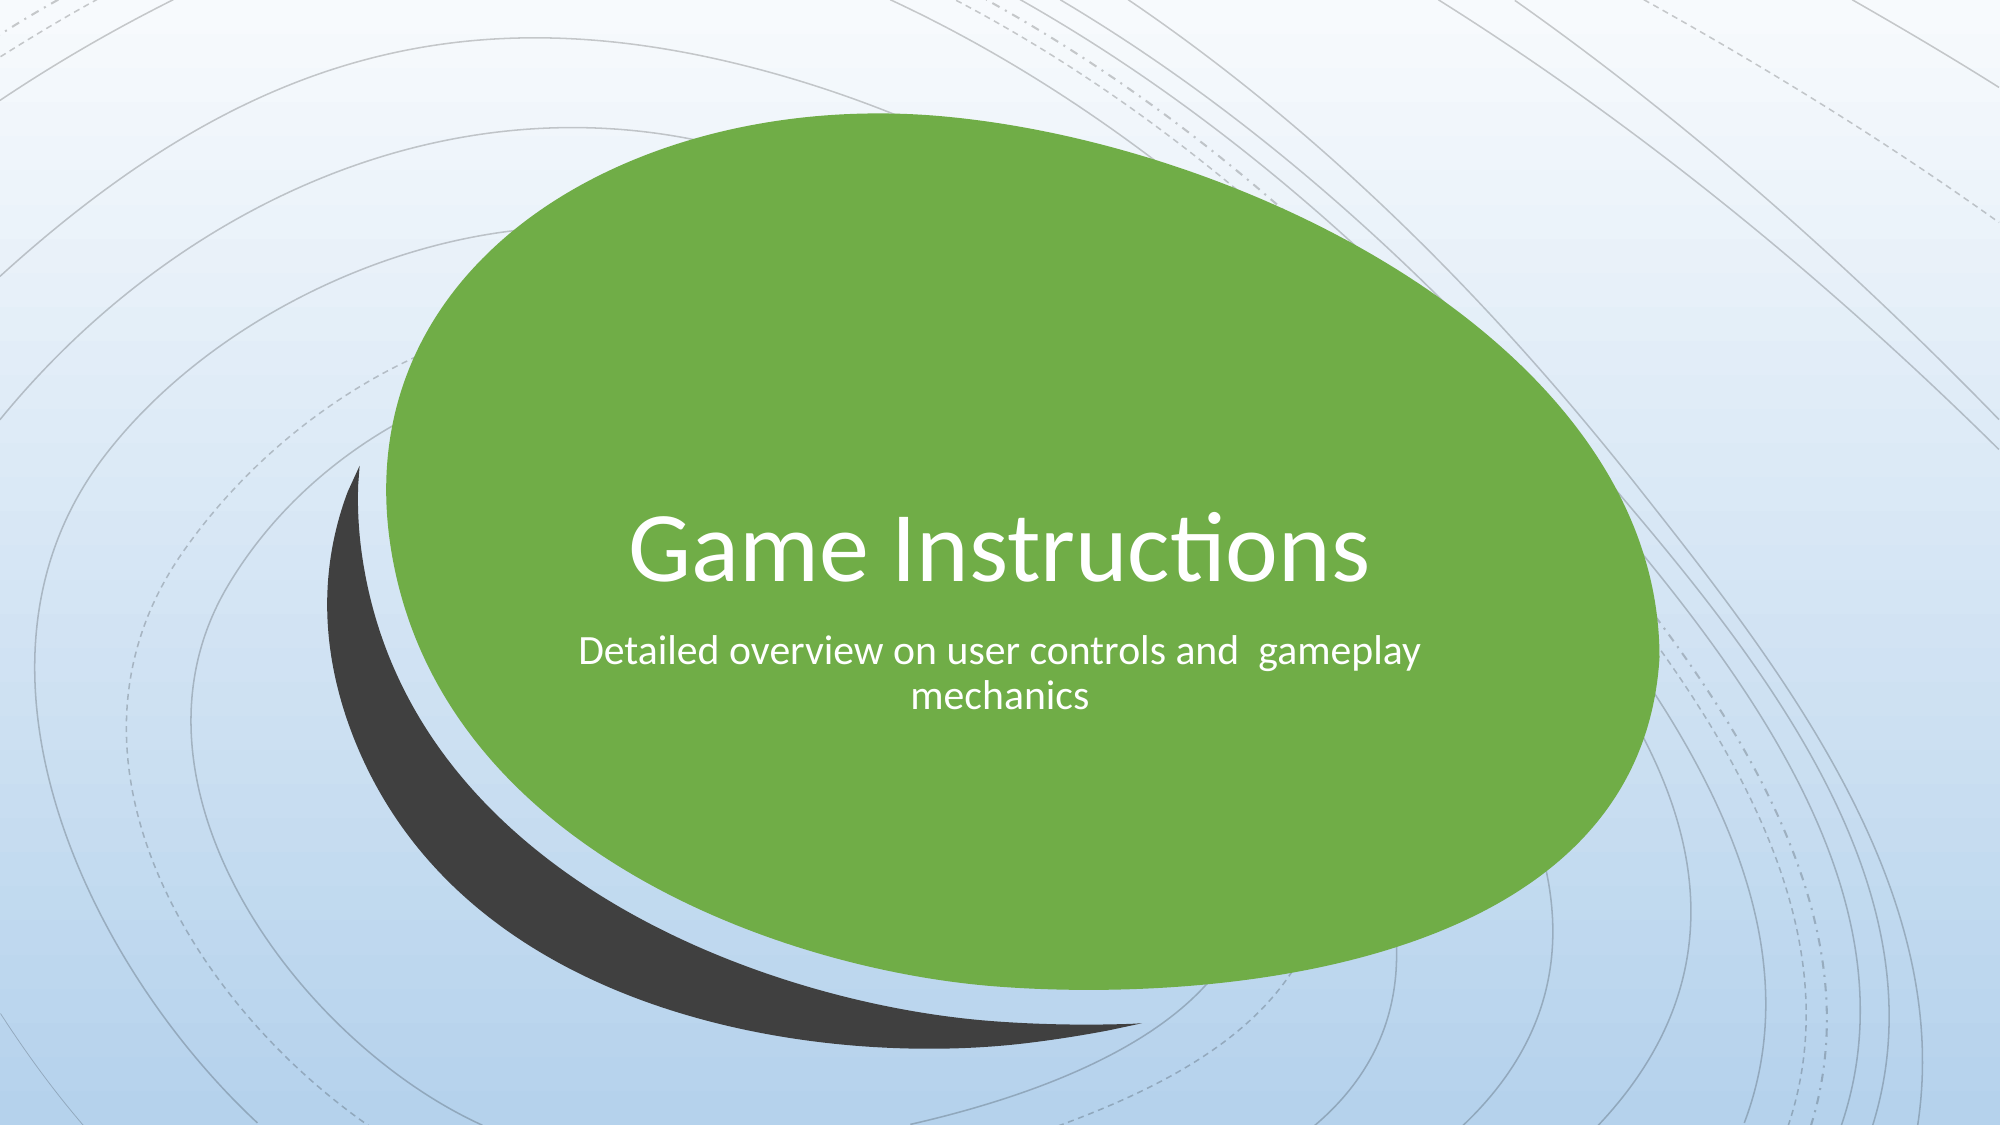

# Game Instructions

Detailed overview on user controls and  gameplay mechanics